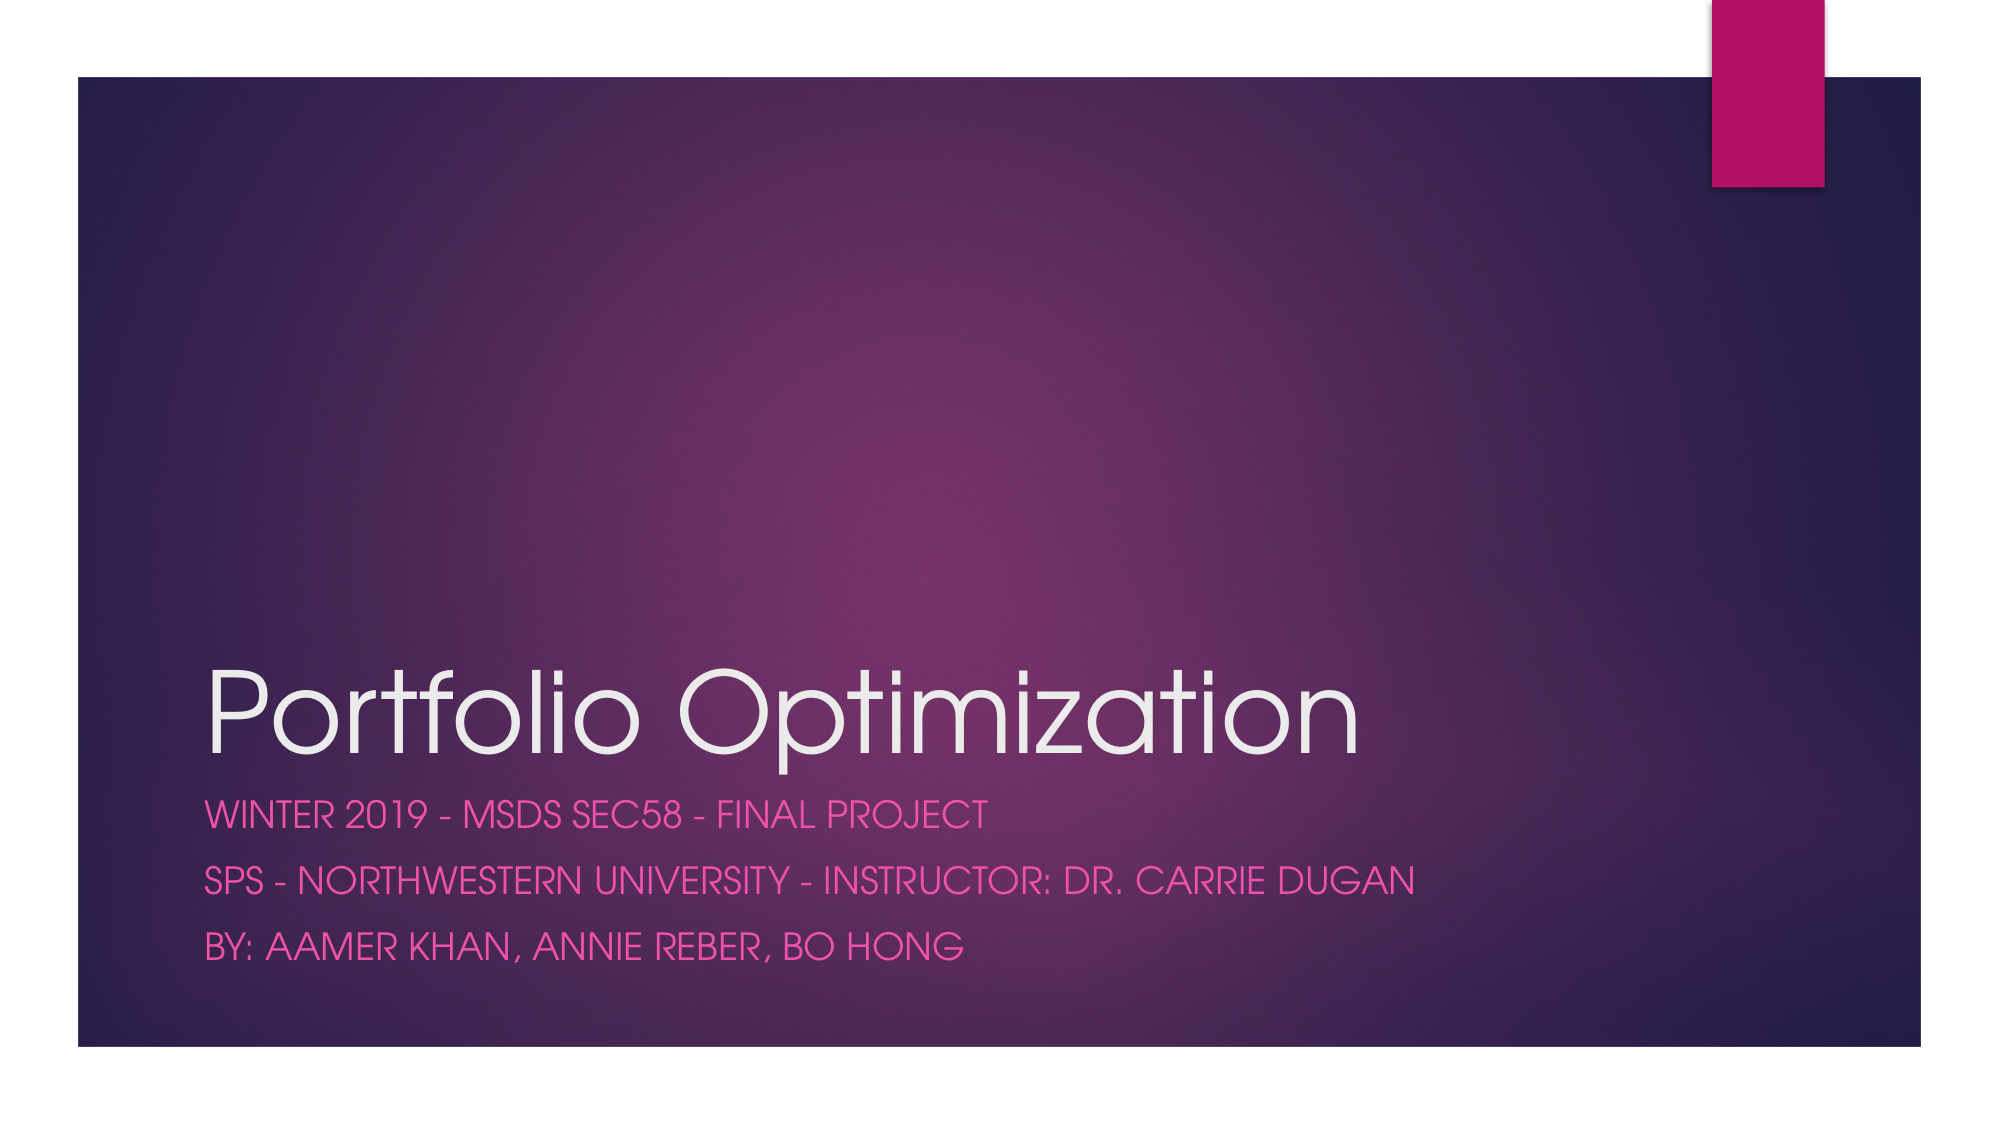

# Portfolio Optimization
Winter 2019 - MSDS SEC58 - Final Project
SPS - Northwestern University - Instructor: Dr. Carrie Dugan
By: Aamer Khan, Annie Reber, Bo Hong